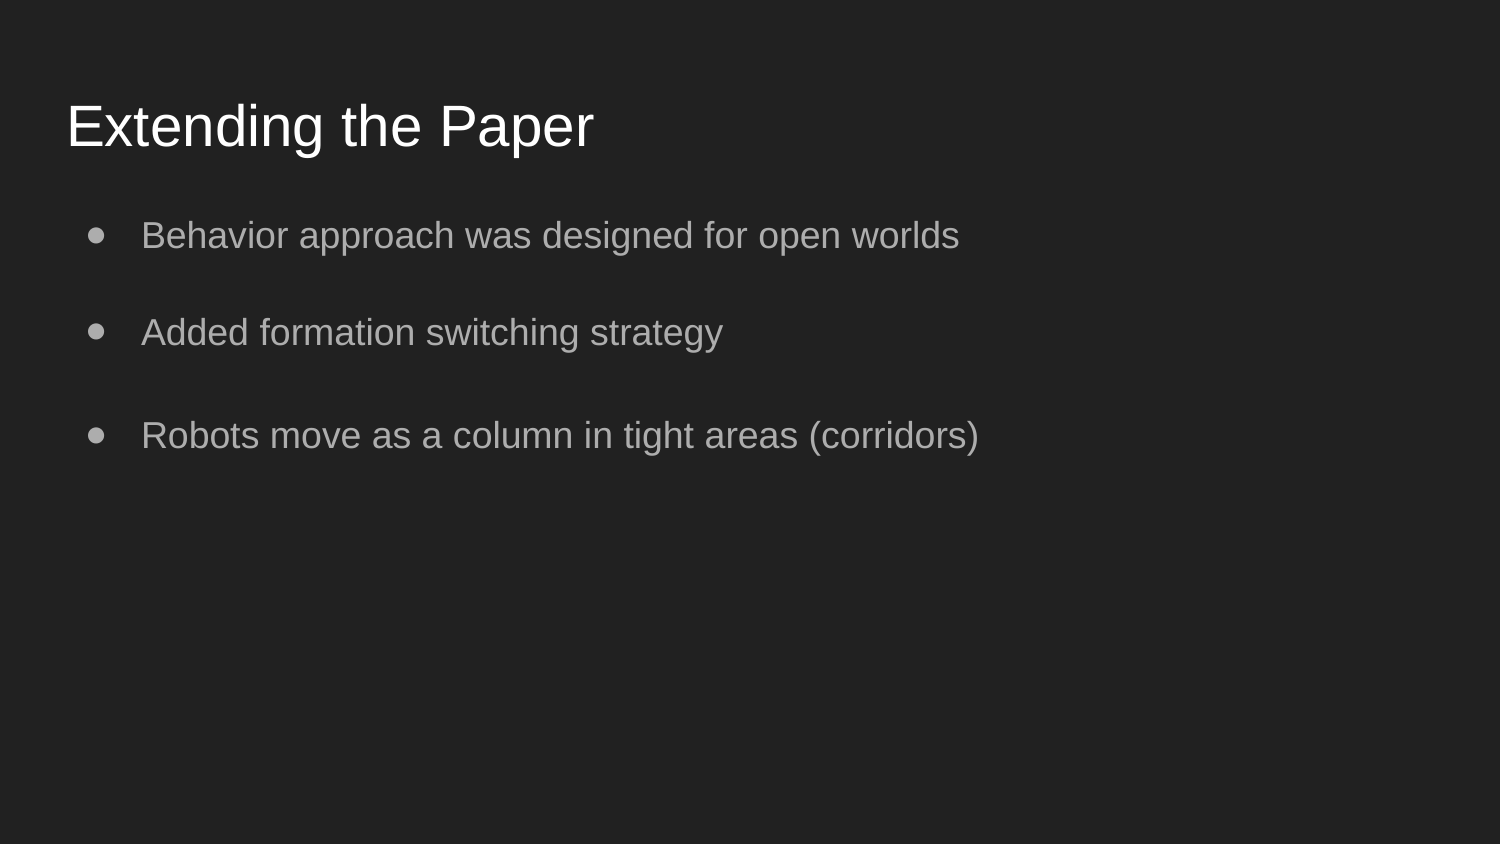

# Extending the Paper
Behavior approach was designed for open worlds
Added formation switching strategy
Robots move as a column in tight areas (corridors)